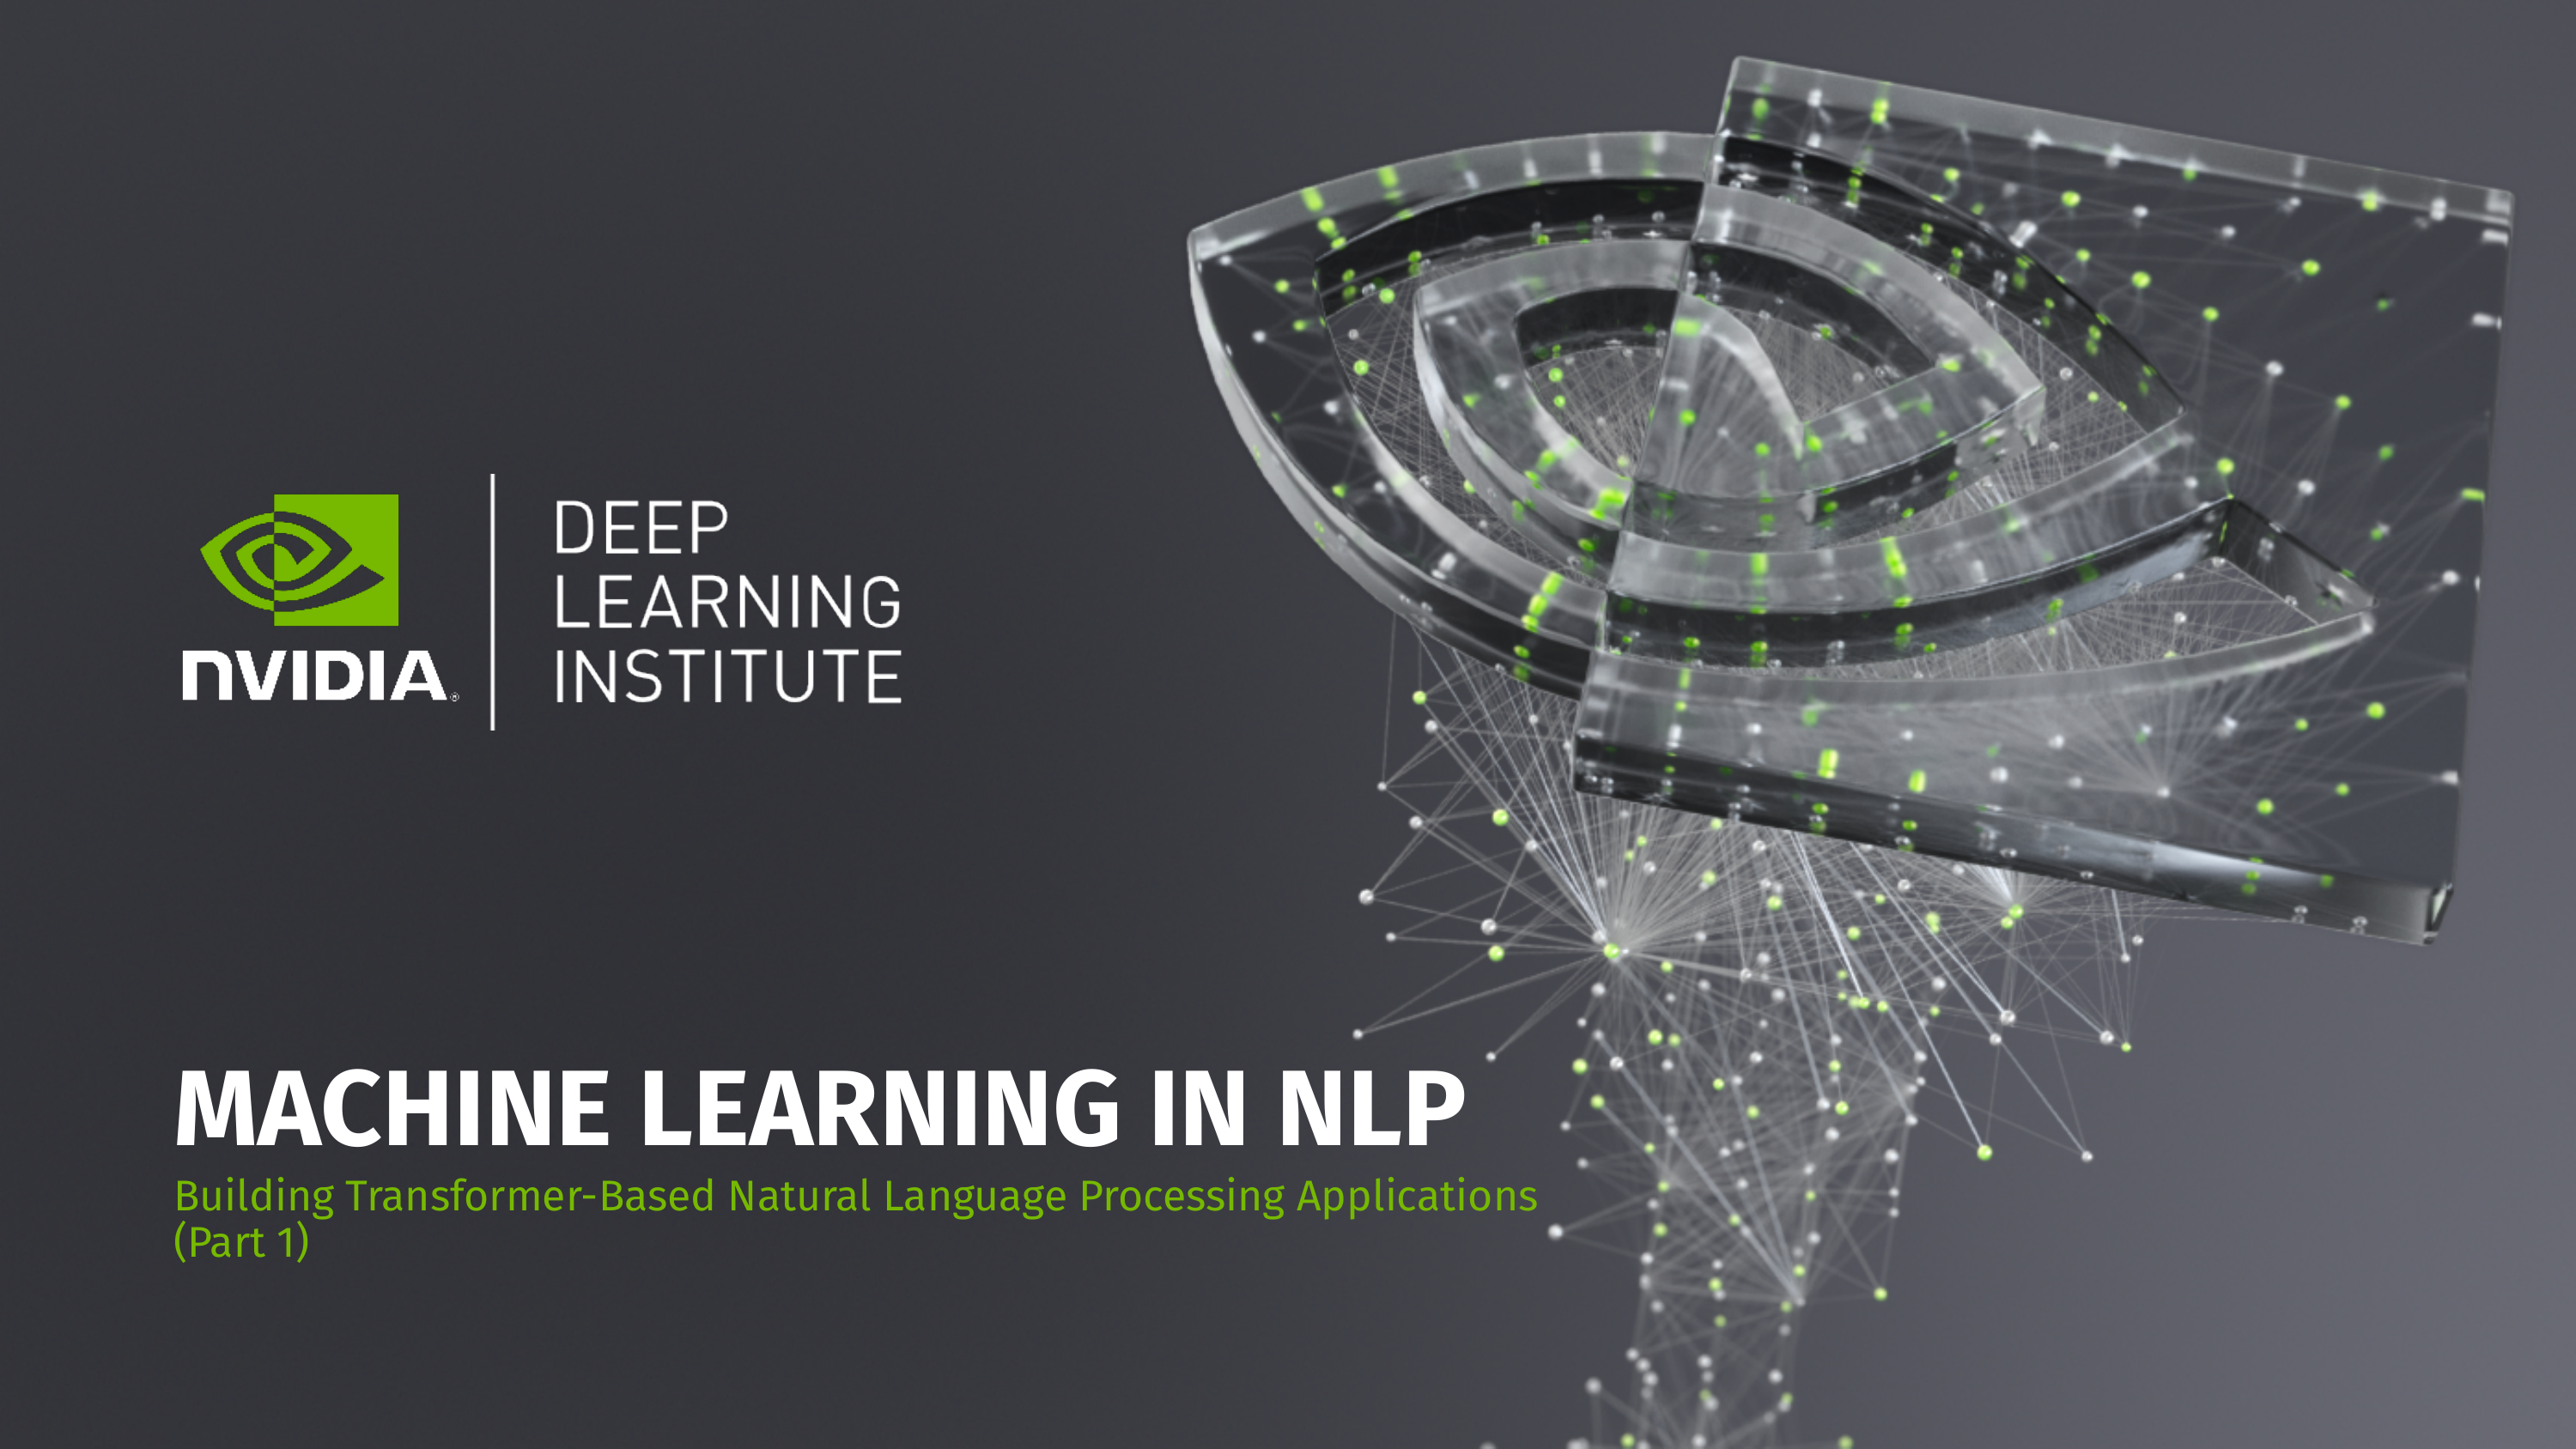

# Machine Learning in NLP
Building Transformer-Based Natural Language Processing Applications
(Part 1)